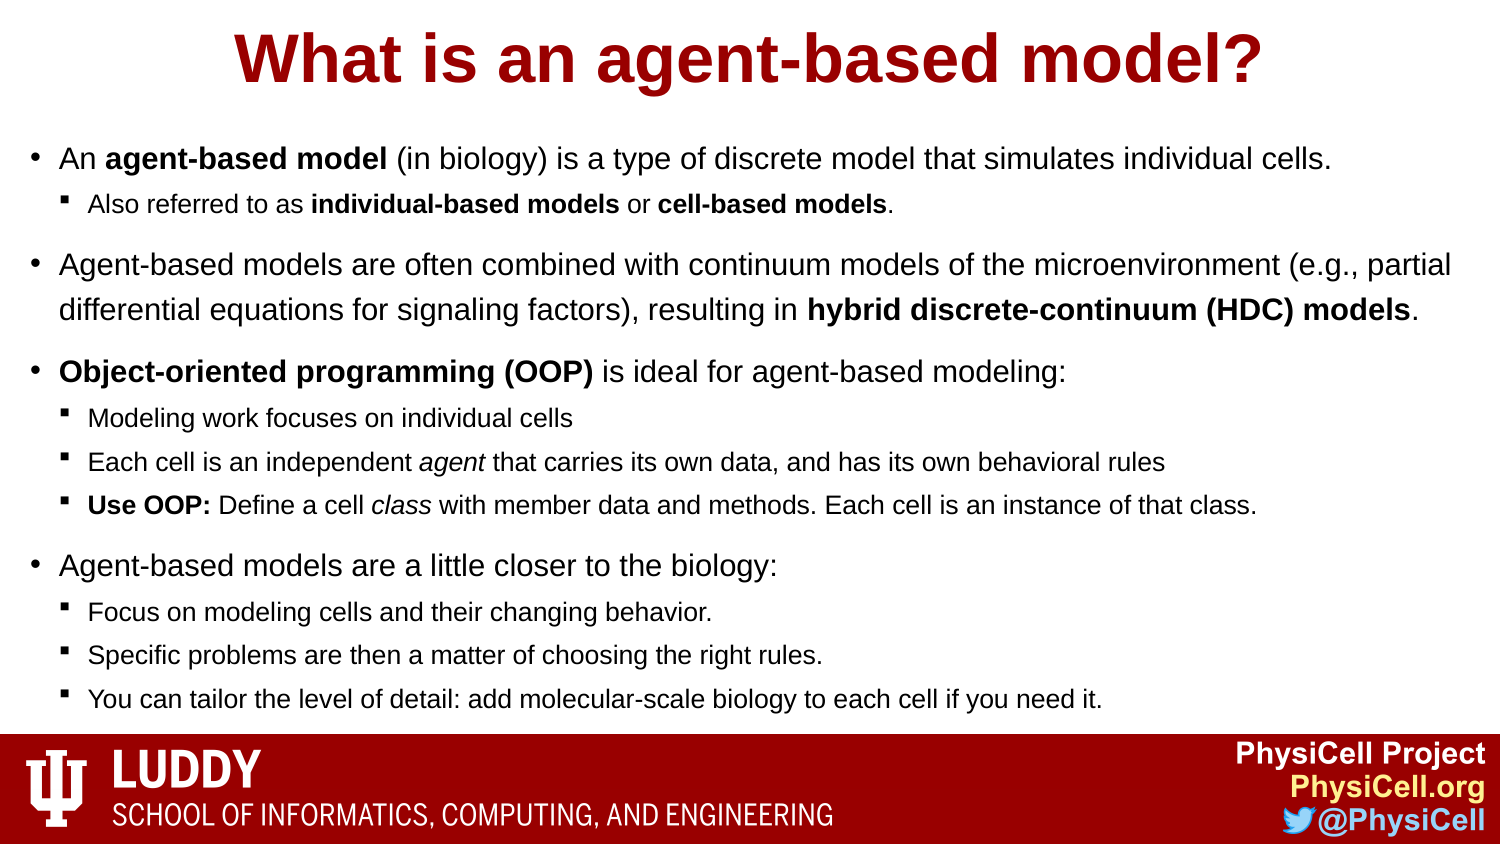

# What is an agent-based model?
An agent-based model (in biology) is a type of discrete model that simulates individual cells.
Also referred to as individual-based models or cell-based models.
Agent-based models are often combined with continuum models of the microenvironment (e.g., partial differential equations for signaling factors), resulting in hybrid discrete-continuum (HDC) models.
Object-oriented programming (OOP) is ideal for agent-based modeling:
Modeling work focuses on individual cells
Each cell is an independent agent that carries its own data, and has its own behavioral rules
Use OOP: Define a cell class with member data and methods. Each cell is an instance of that class.
Agent-based models are a little closer to the biology:
Focus on modeling cells and their changing behavior.
Specific problems are then a matter of choosing the right rules.
You can tailor the level of detail: add molecular-scale biology to each cell if you need it.